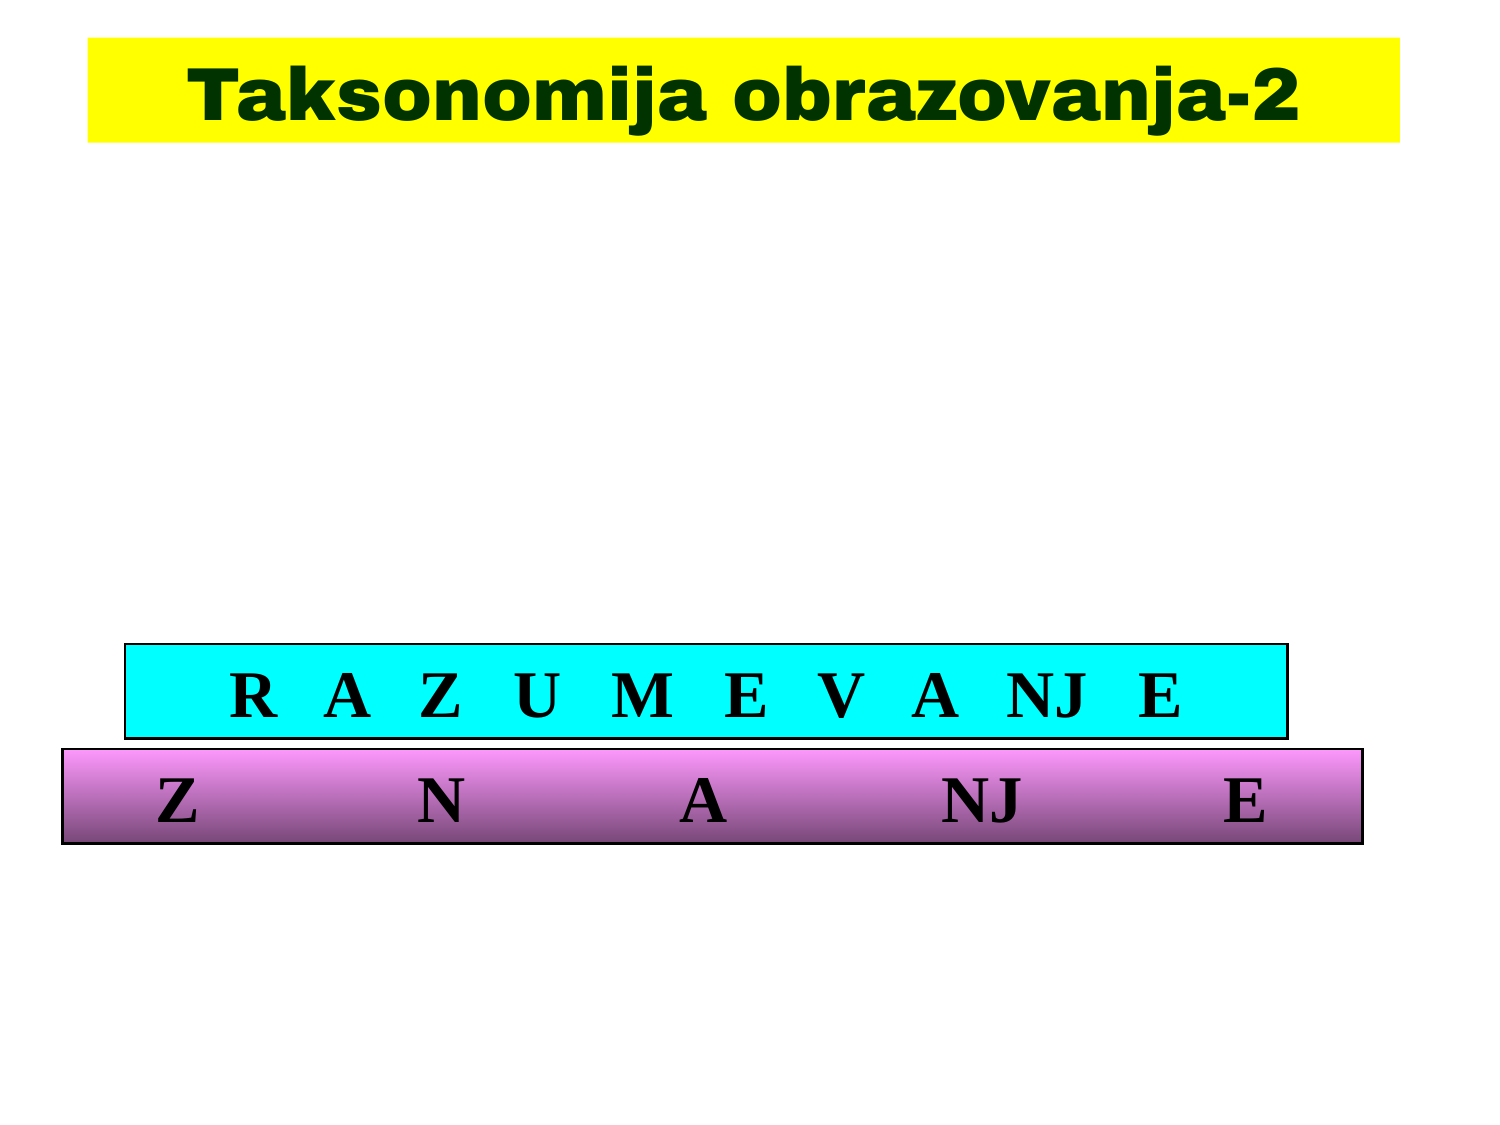

# Taksonomija obrazovanja-2
R   A   Z   U   M   E   V   A   NJ   E
Z             N             A             NJ            E